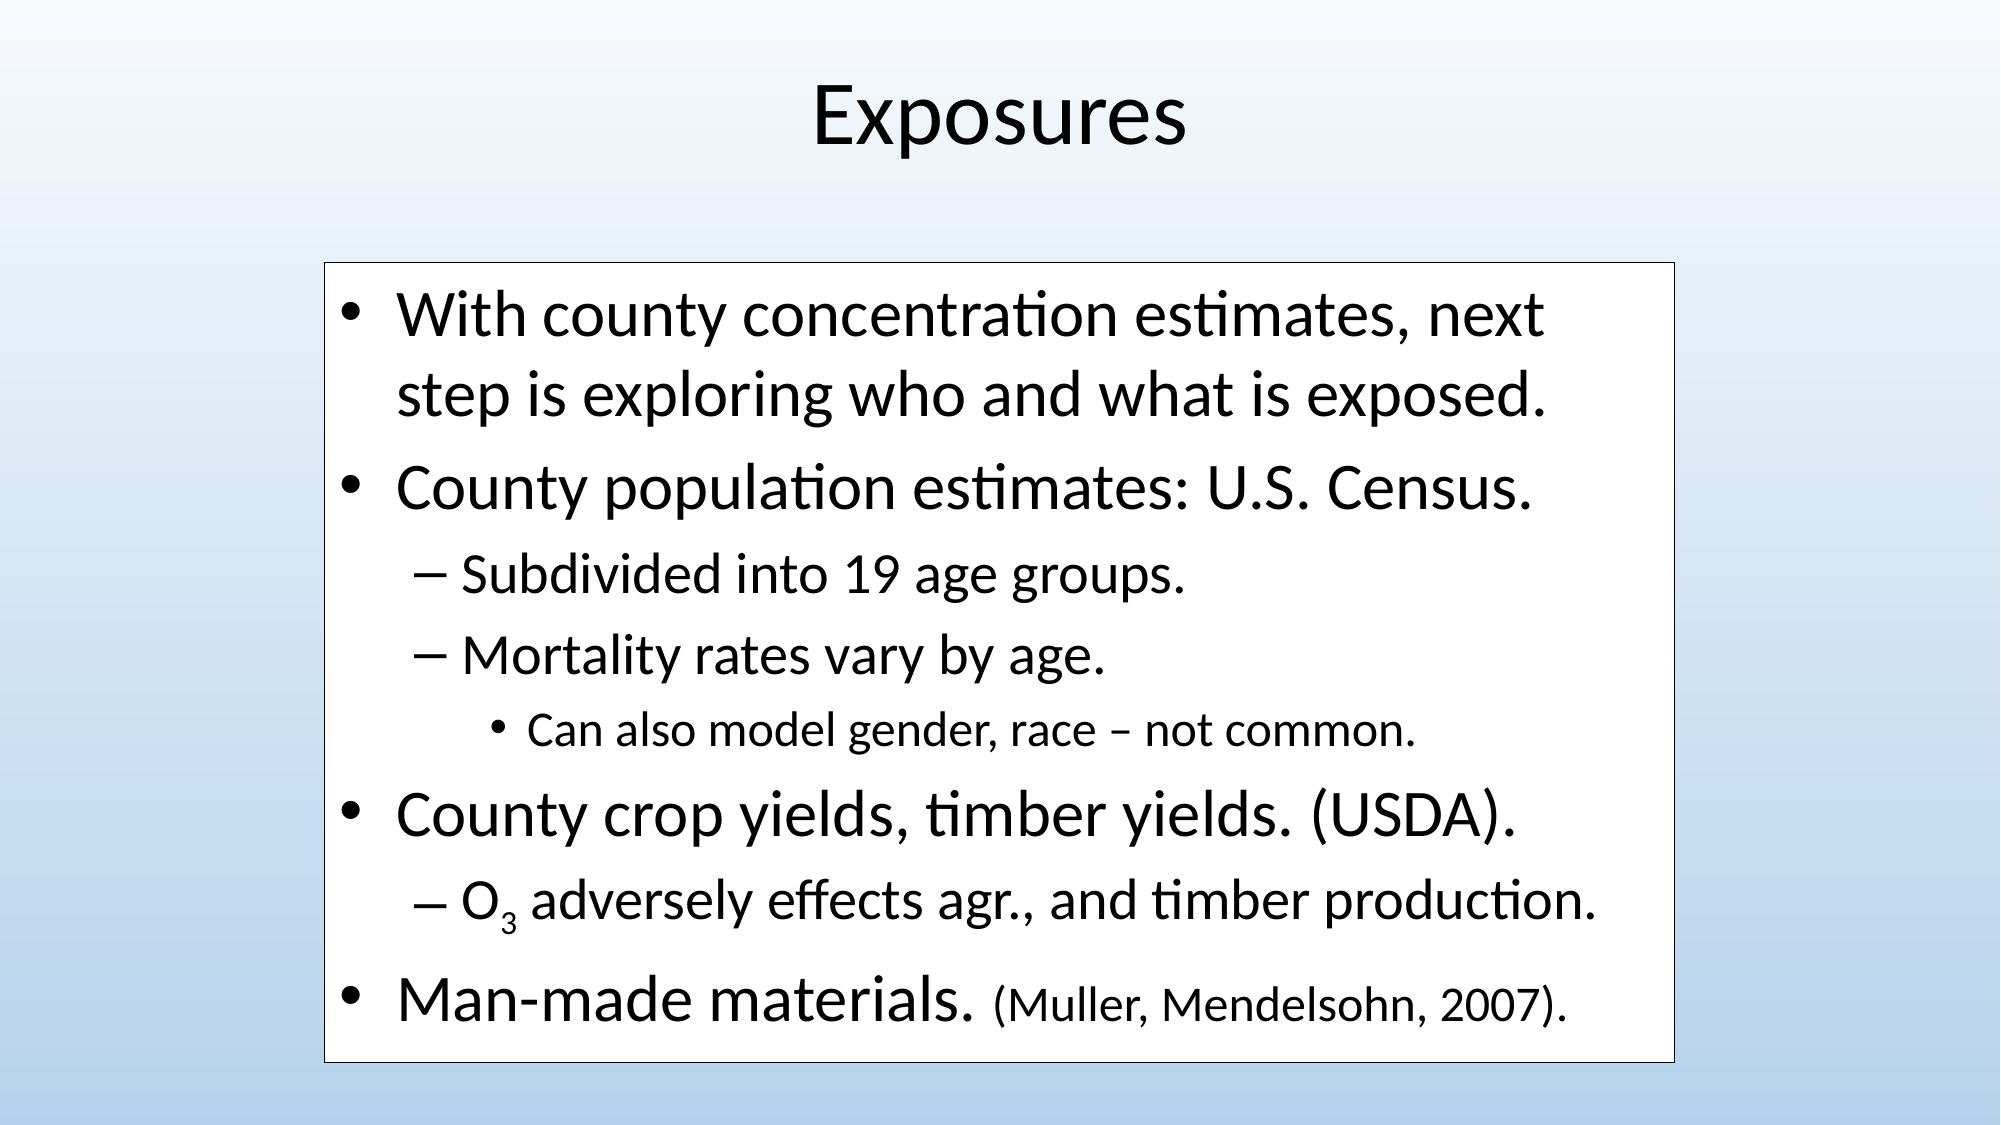

Exposures
With county concentration estimates, next step is exploring who and what is exposed.
County population estimates: U.S. Census.
Subdivided into 19 age groups.
Mortality rates vary by age.
Can also model gender, race – not common.
County crop yields, timber yields. (USDA).
O3 adversely effects agr., and timber production.
Man-made materials. (Muller, Mendelsohn, 2007).